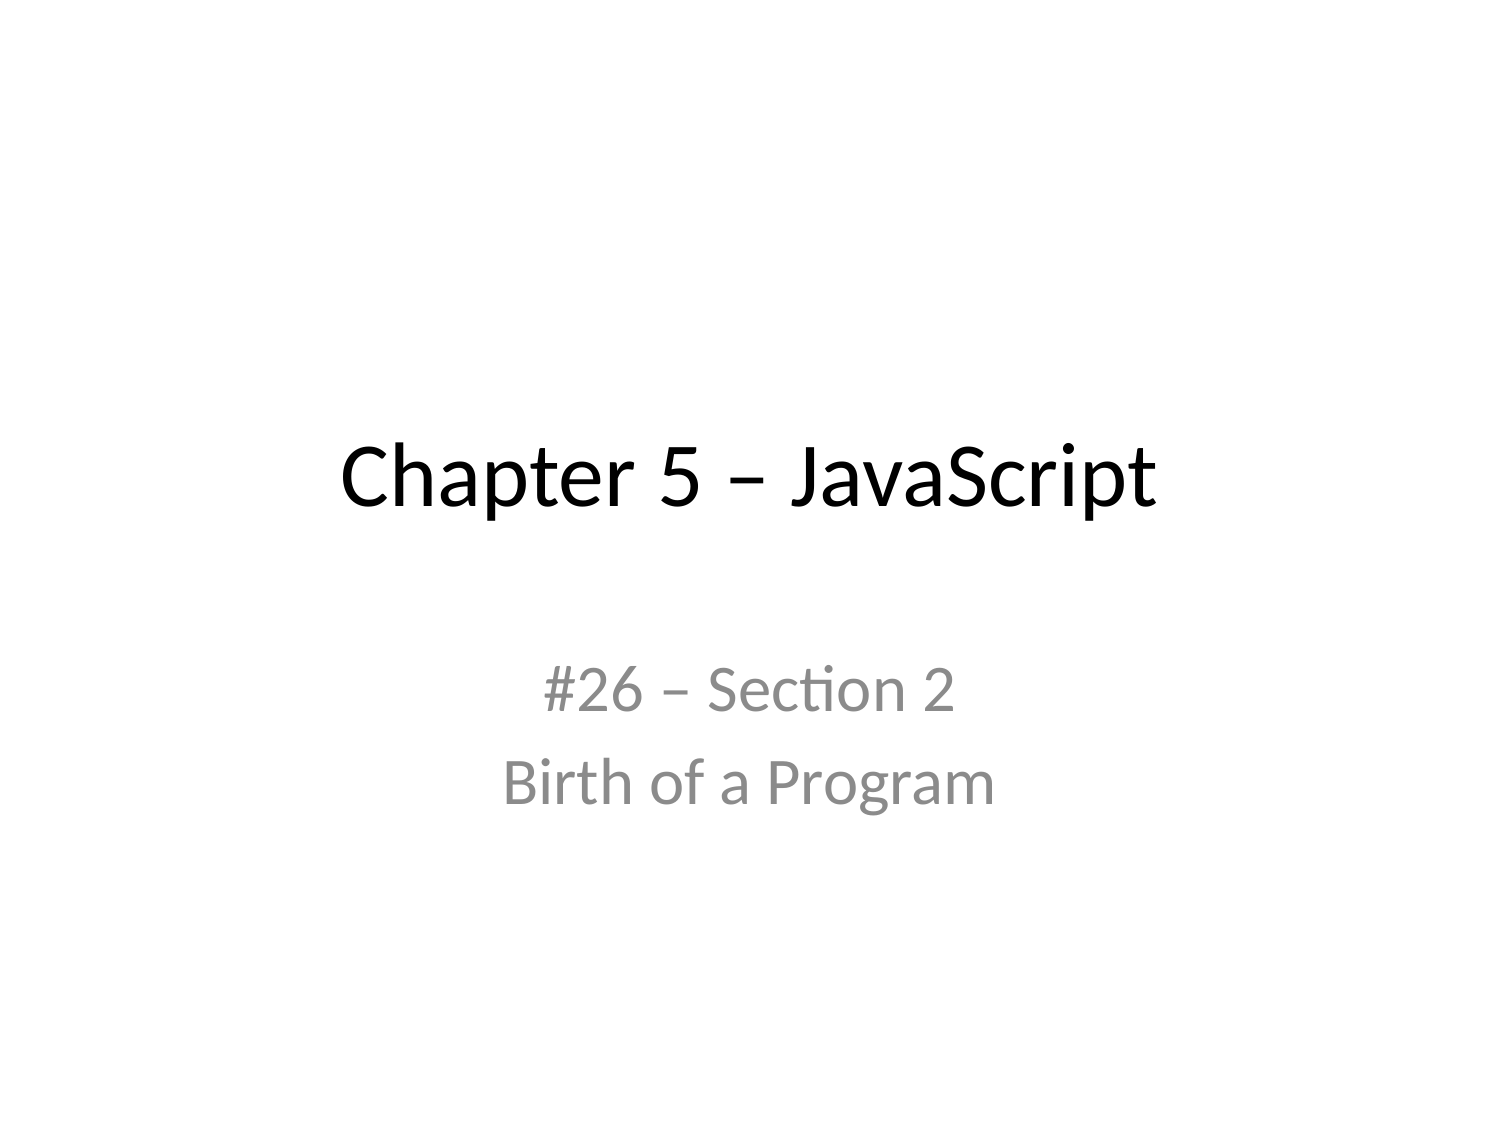

# Chapter 5 – JavaScript
#26 – Section 2
Birth of a Program